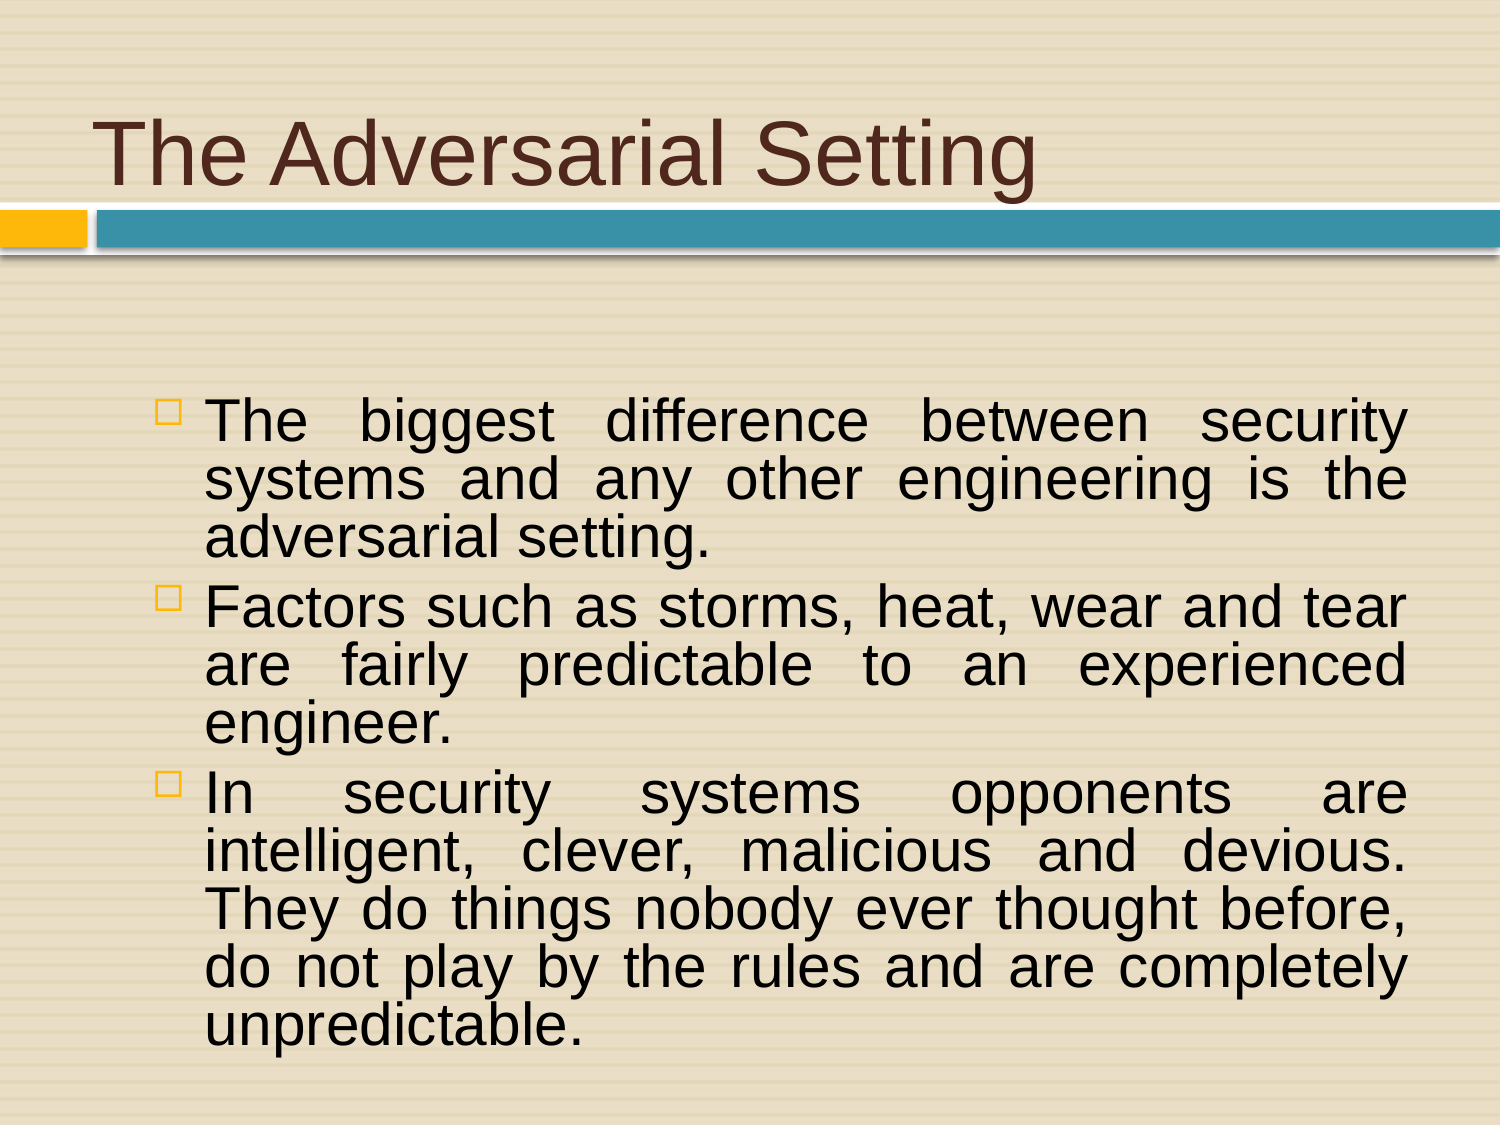

# The Adversarial Setting
The biggest difference between security systems and any other engineering is the adversarial setting.
Factors such as storms, heat, wear and tear are fairly predictable to an experienced engineer.
In security systems opponents are intelligent, clever, malicious and devious. They do things nobody ever thought before, do not play by the rules and are completely unpredictable.